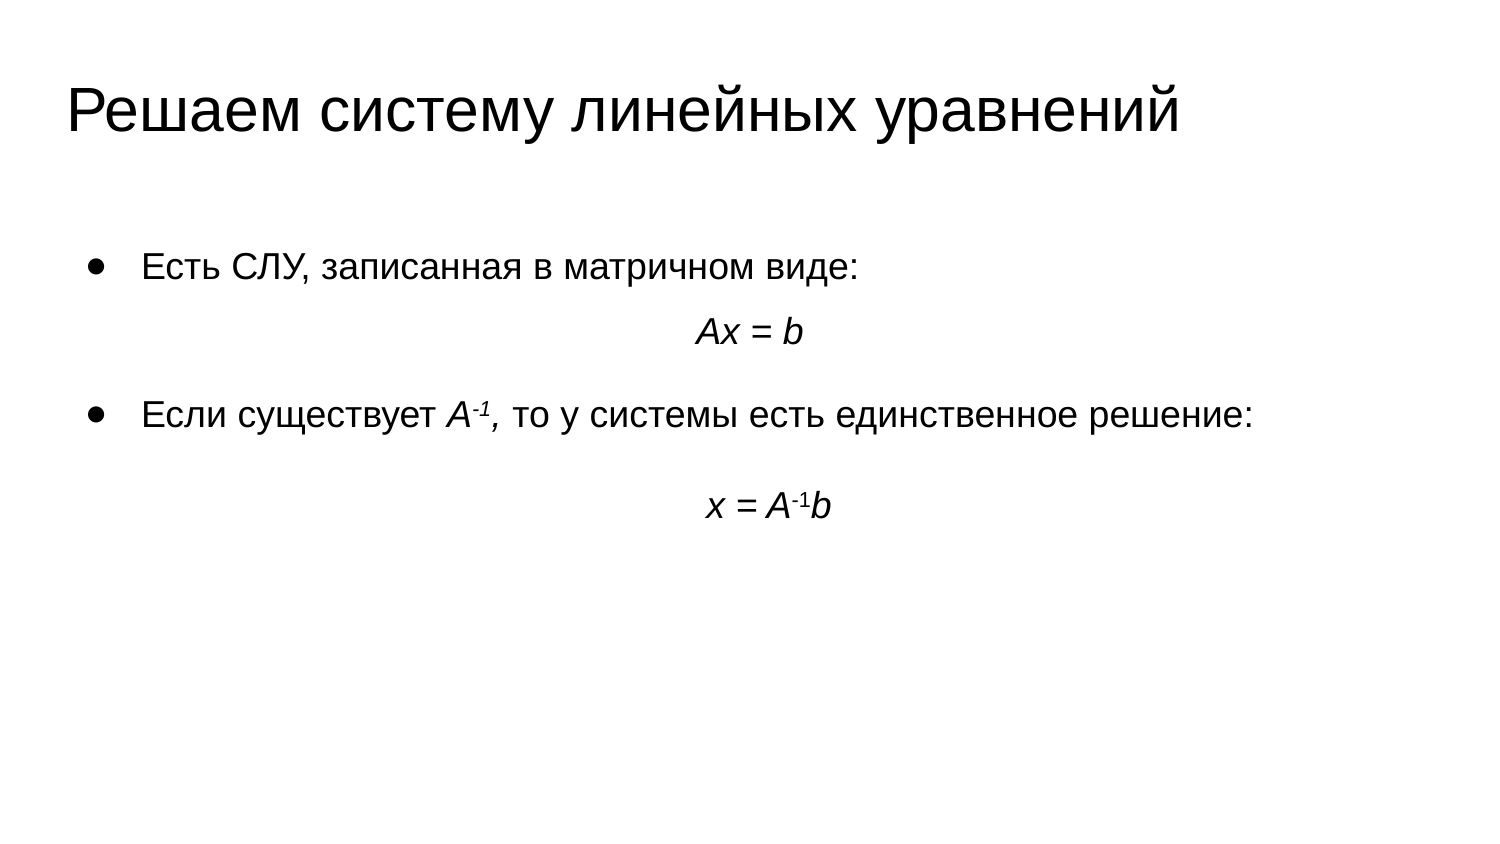

# Решаем систему линейных уравнений
Есть СЛУ, записанная в матричном виде:
Если существует A-1, то у системы есть единственное решение:
Ax = b
x = A-1b